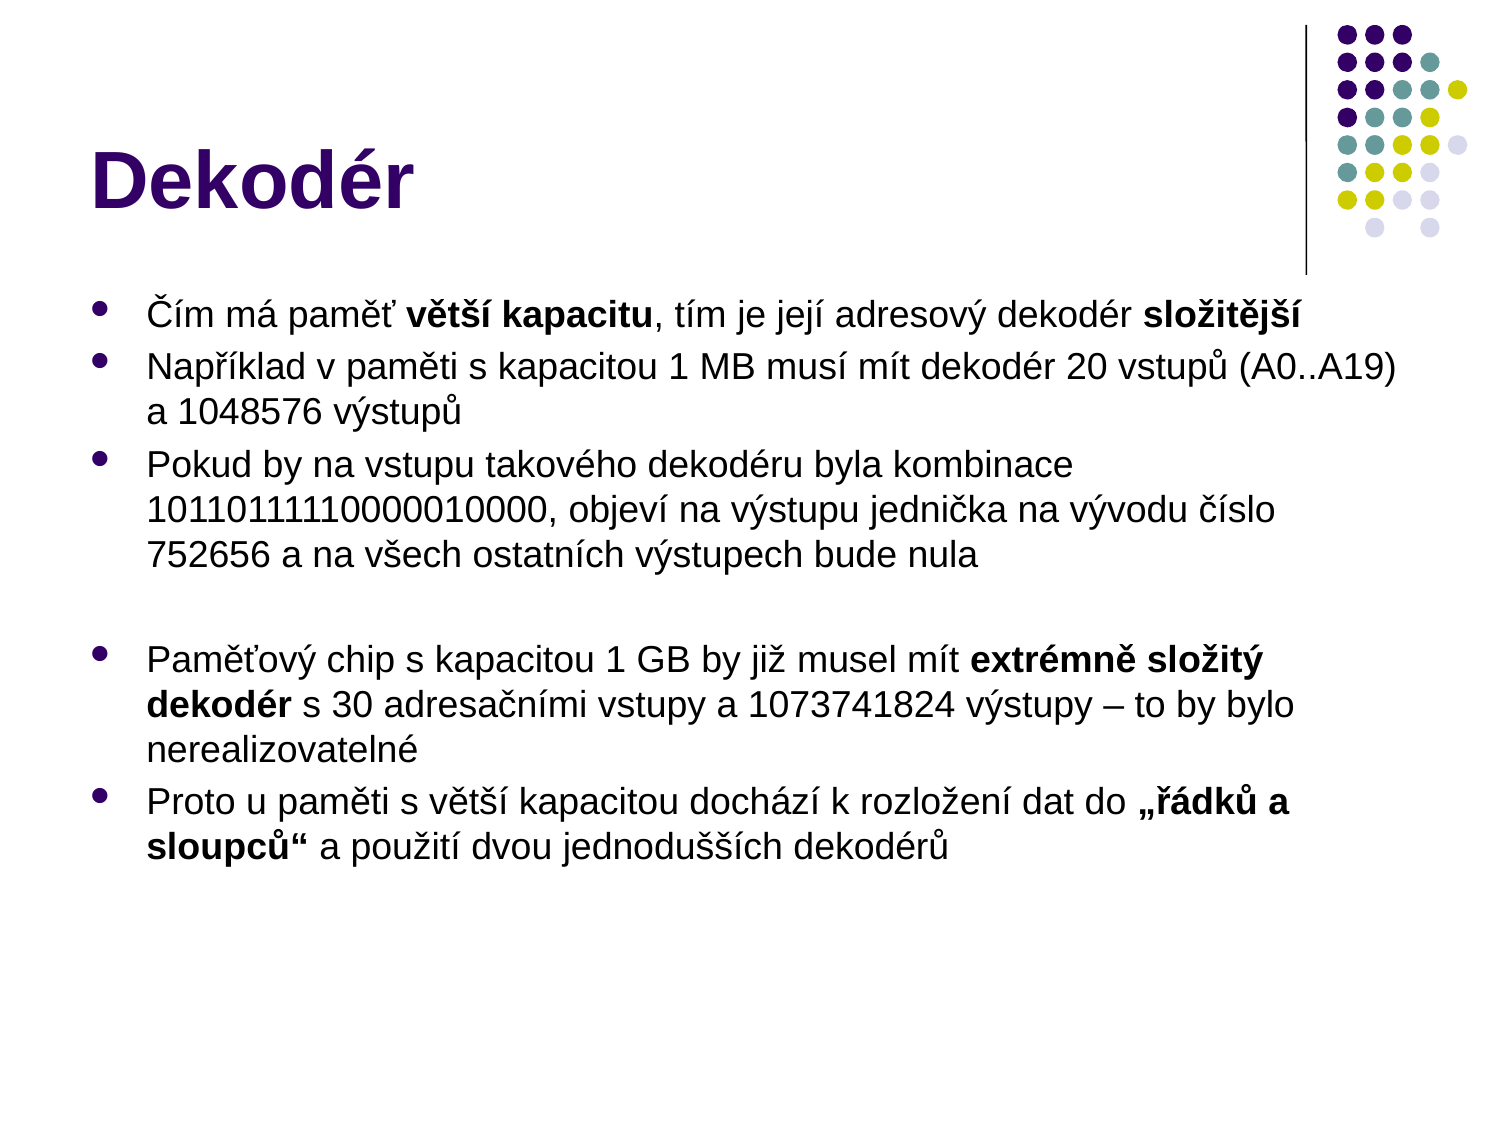

# Dekodér
Čím má paměť větší kapacitu, tím je její adresový dekodér složitější
Například v paměti s kapacitou 1 MB musí mít dekodér 20 vstupů (A0..A19) a 1048576 výstupů
Pokud by na vstupu takového dekodéru byla kombinace 10110111110000010000, objeví na výstupu jednička na vývodu číslo 752656‬ a na všech ostatních výstupech bude nula

Paměťový chip s kapacitou 1 GB by již musel mít extrémně složitý dekodér s 30 adresačními vstupy a 1073741824 výstupy – to by bylo nerealizovatelné
Proto u paměti s větší kapacitou dochází k rozložení dat do „řádků a sloupců“ a použití dvou jednodušších dekodérů